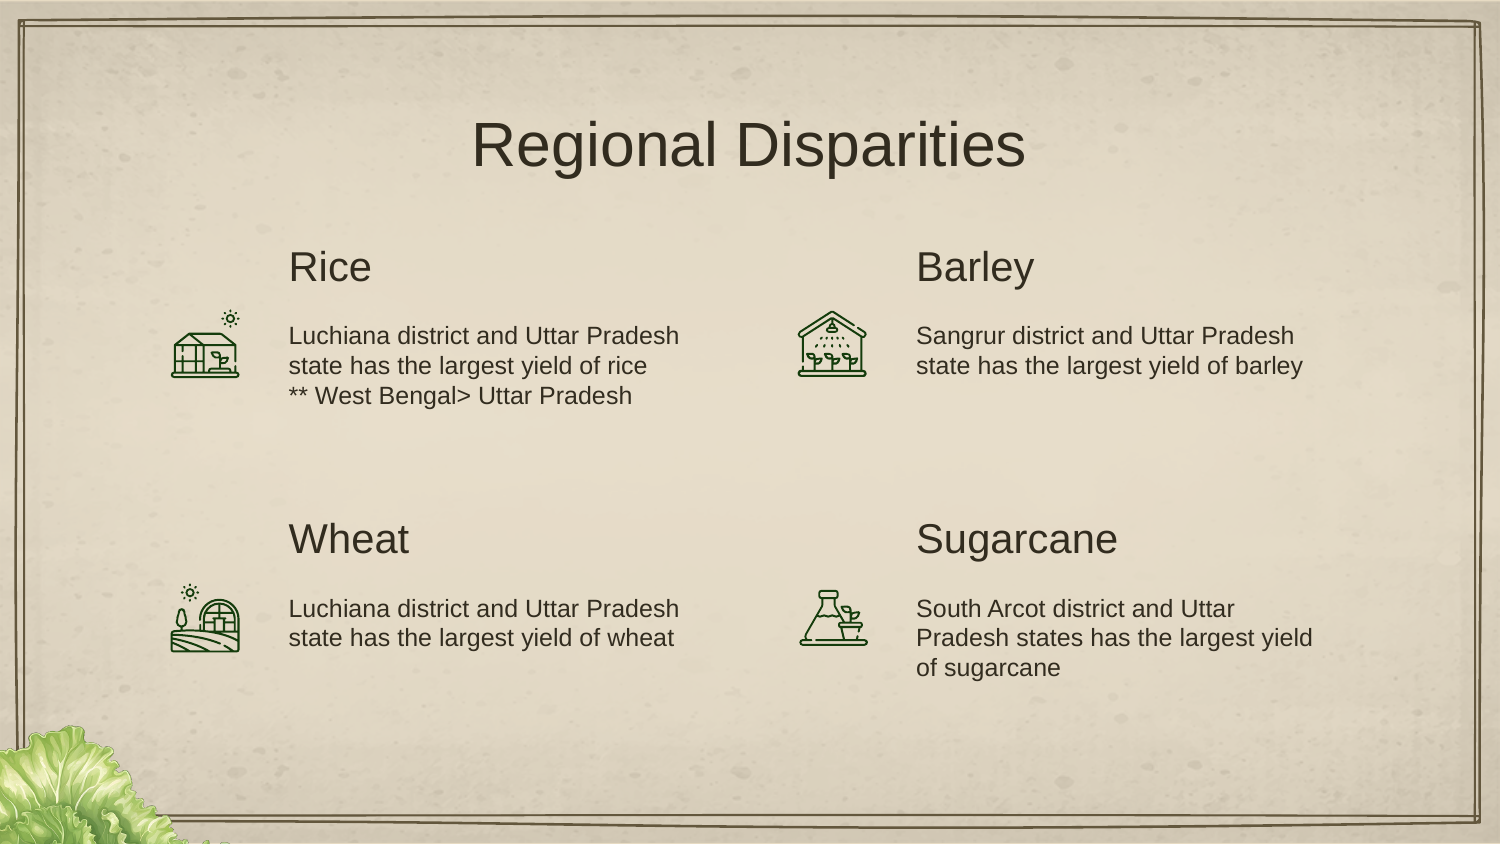

# Regional Disparities
Rice
Barley
Luchiana district and Uttar Pradesh state has the largest yield of rice
** West Bengal> Uttar Pradesh
Sangrur district and Uttar Pradesh state has the largest yield of barley

Wheat
Sugarcane
Luchiana district and Uttar Pradesh state has the largest yield of wheat
South Arcot district and Uttar Pradesh states has the largest yield of sugarcane